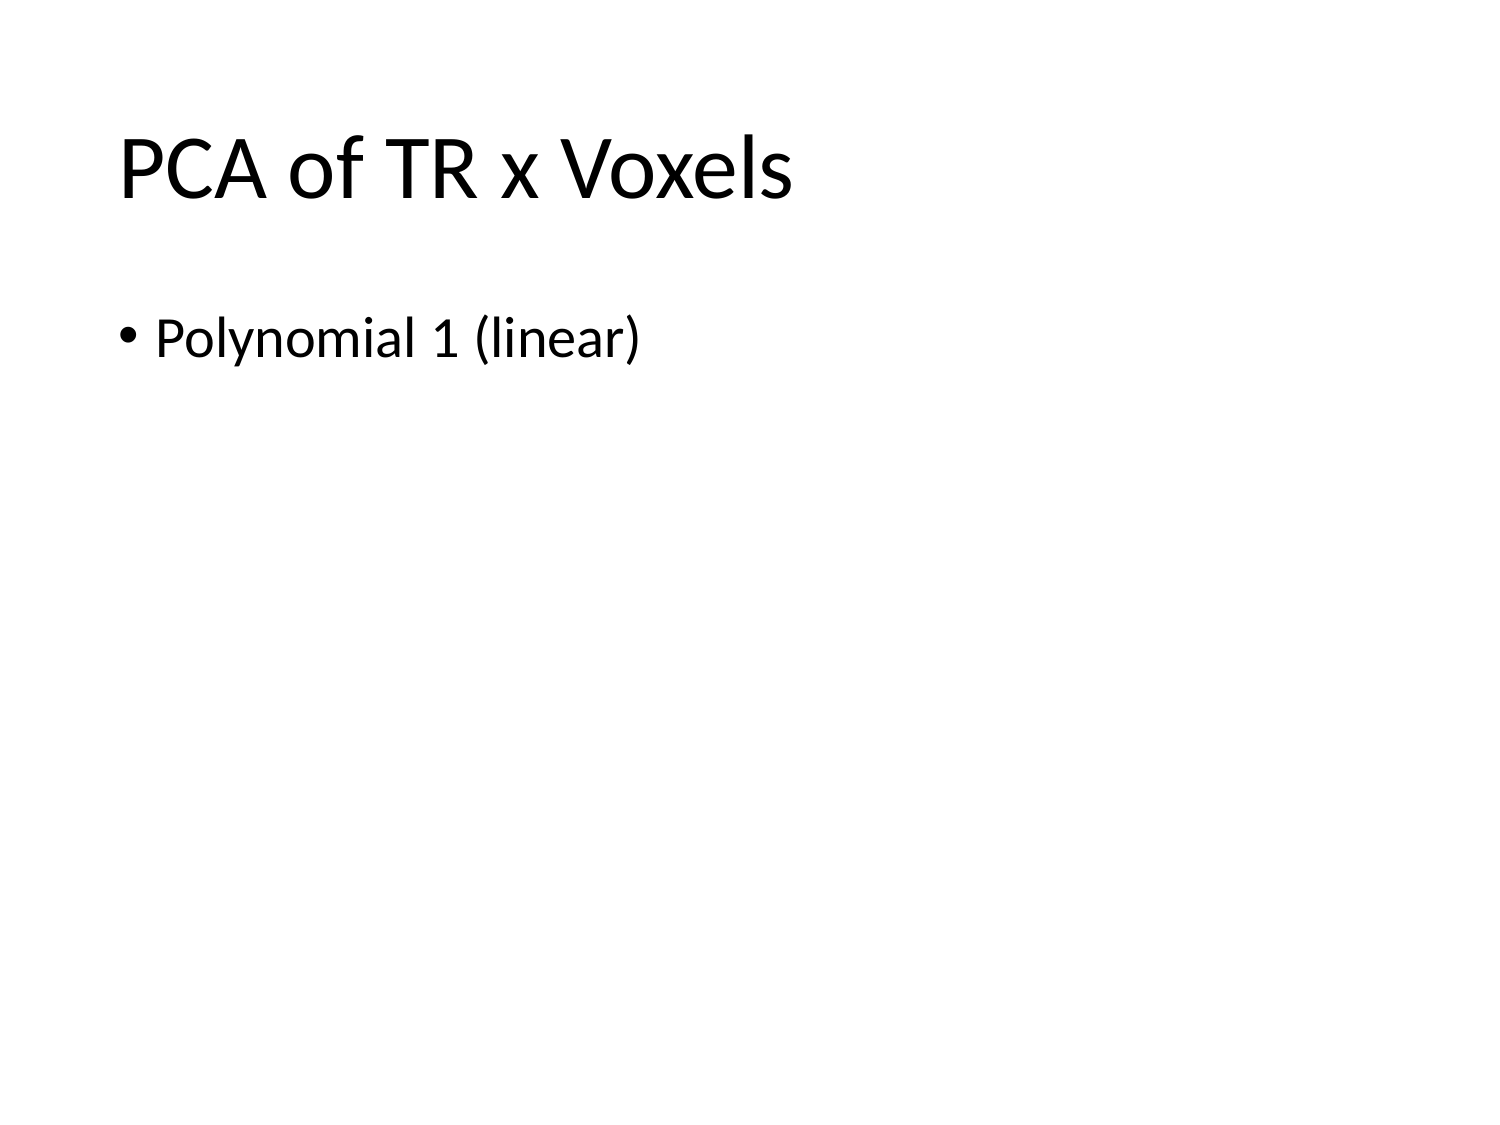

# PCA of TR x Voxels
Polynomial 1 (linear)